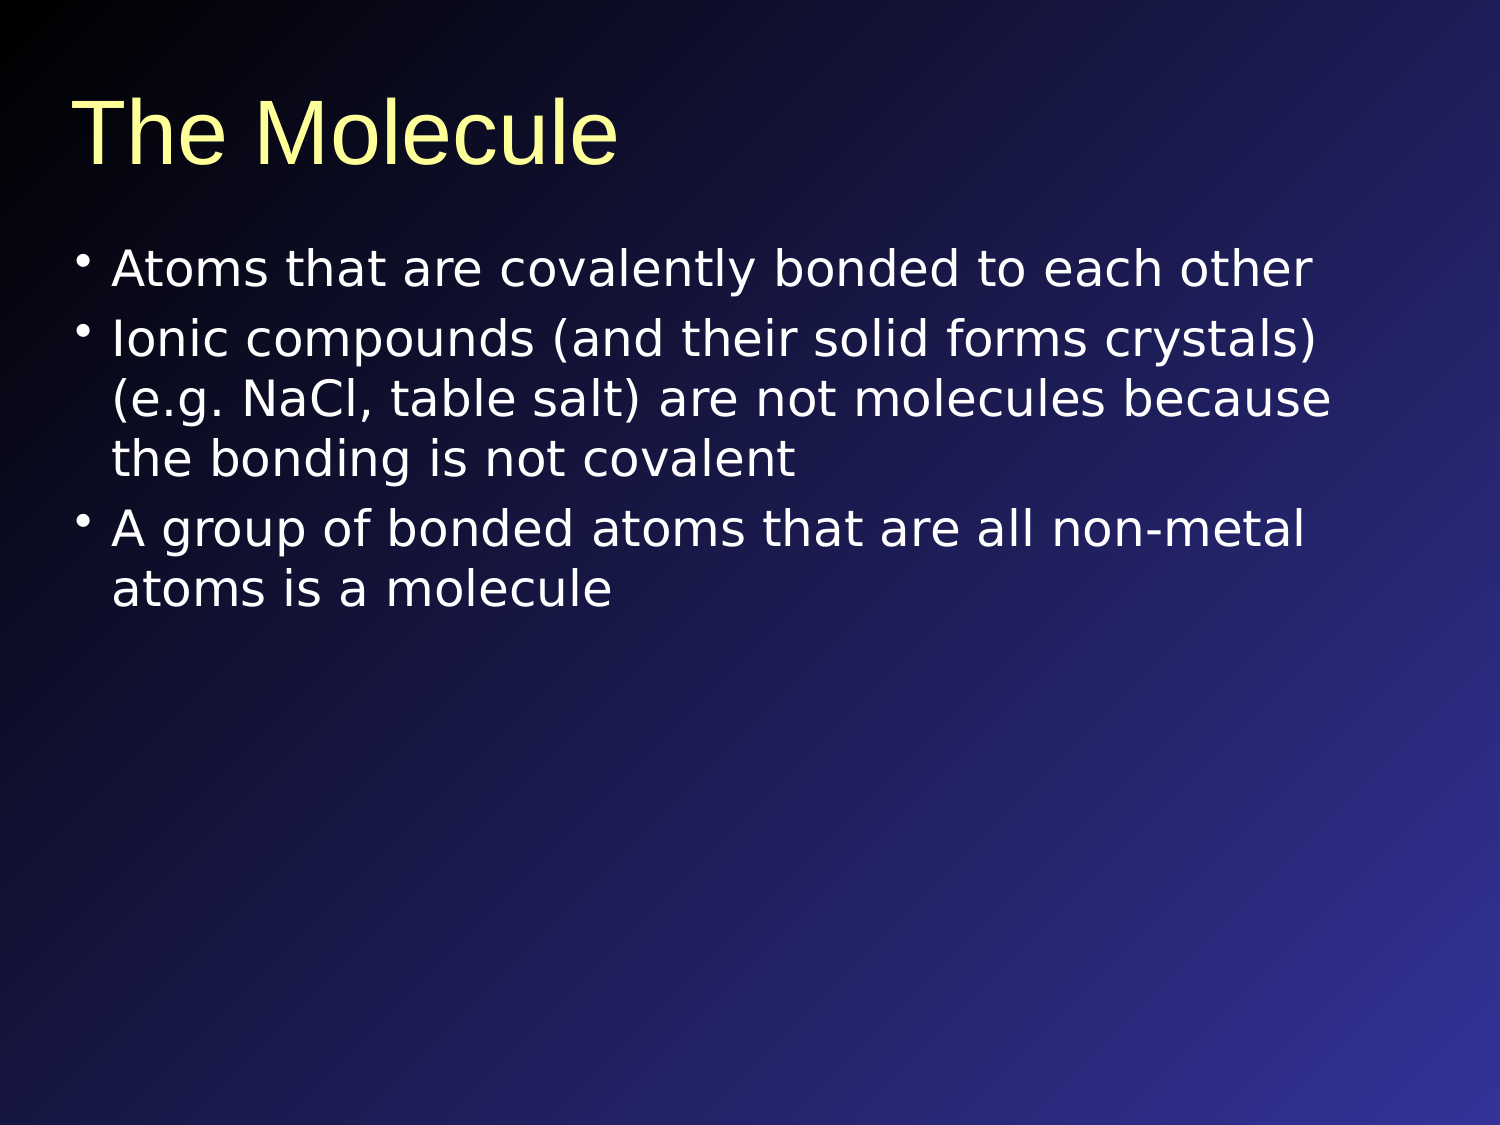

# The Molecule
Atoms that are covalently bonded to each other
Ionic compounds (and their solid forms crystals) (e.g. NaCl, table salt) are not molecules because the bonding is not covalent
A group of bonded atoms that are all non-metal atoms is a molecule